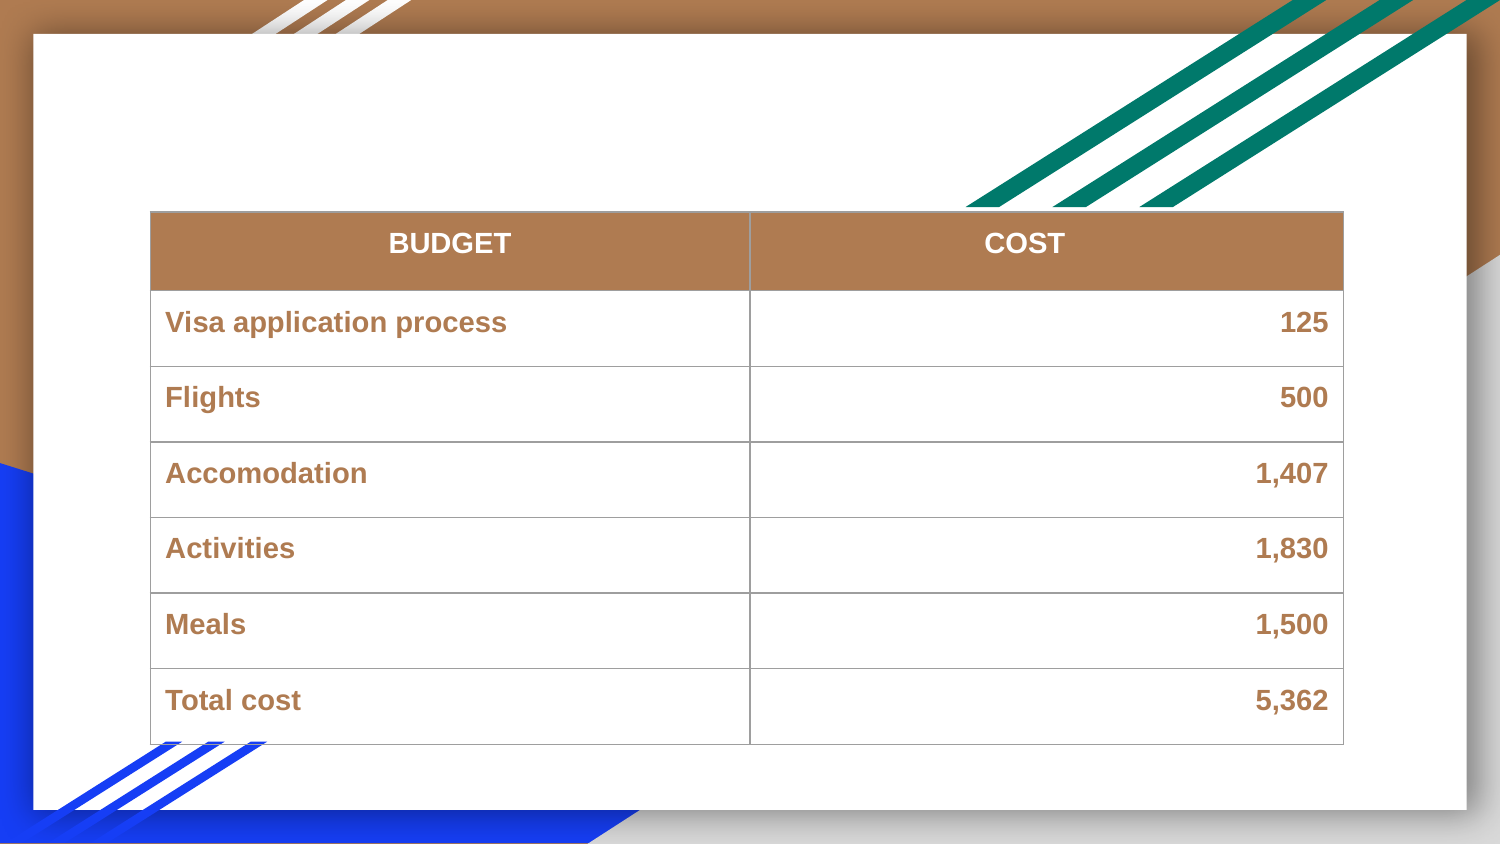

| BUDGET | COST ($) |
| --- | --- |
| Visa application process | 125 |
| Flights | 500 |
| Accomodation | 1,407 |
| Activities | 1,830 |
| Meals | 1,500 |
| Total cost | 5,362 |